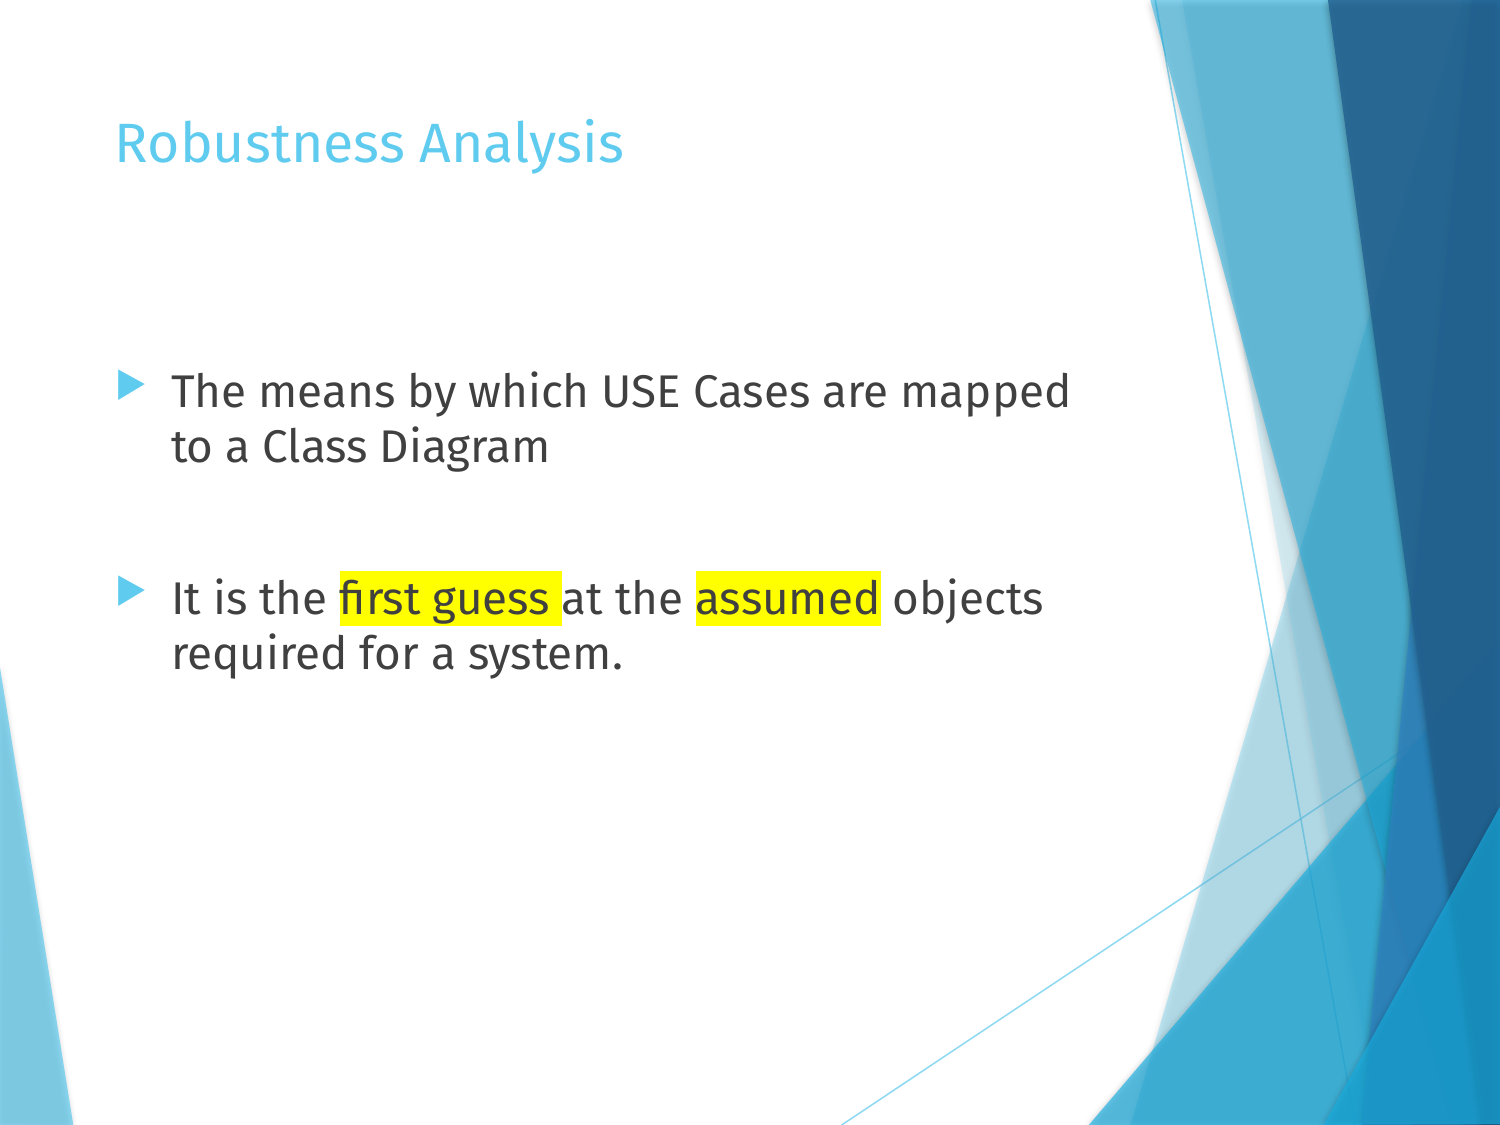

# Robustness Analysis
The means by which USE Cases are mapped to a Class Diagram

It is the first guess at the assumed objects required for a system.